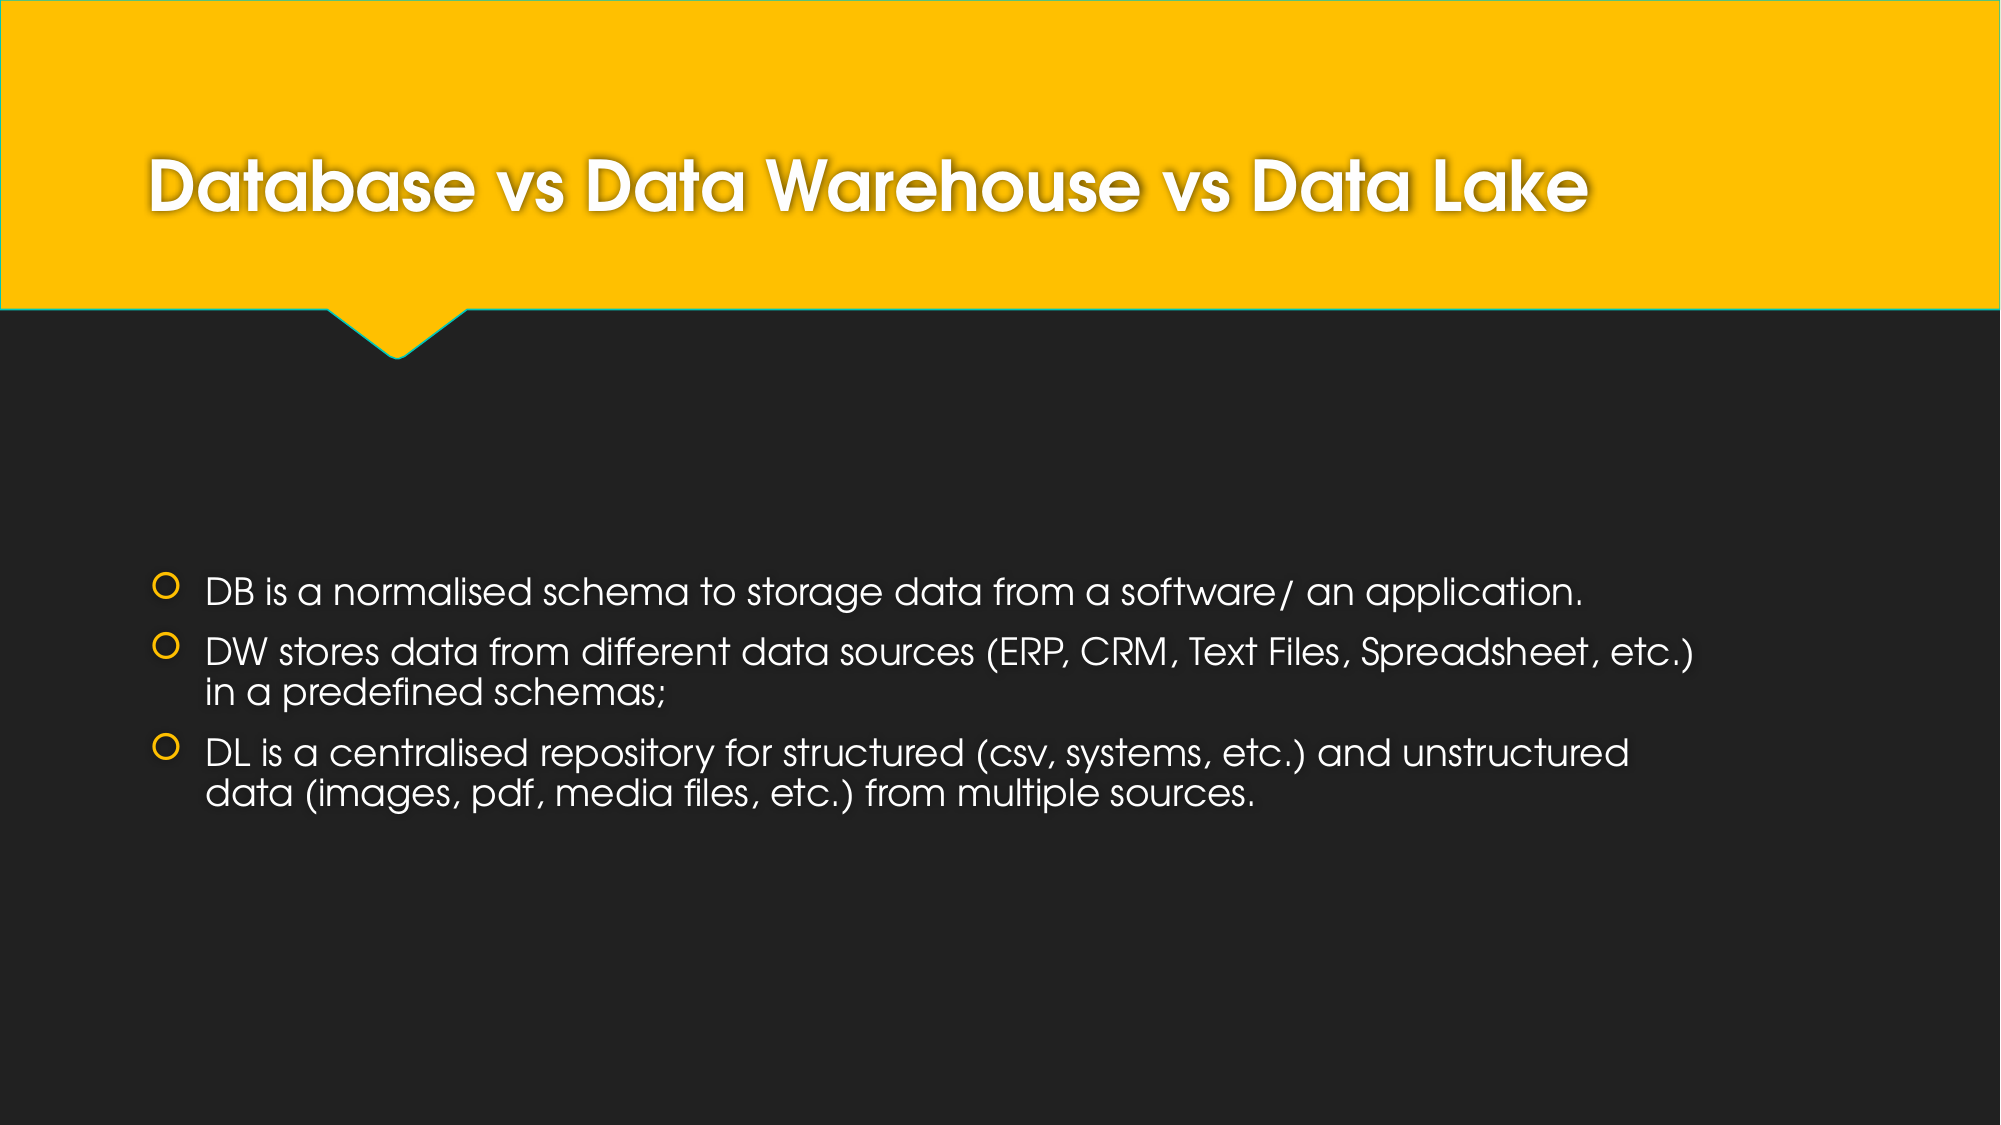

# Database vs Data Warehouse vs Data Lake
DB is a normalised schema to storage data from a software/ an application.
DW stores data from different data sources (ERP, CRM, Text Files, Spreadsheet, etc.) in a predefined schemas;
DL is a centralised repository for structured (csv, systems, etc.) and unstructured data (images, pdf, media files, etc.) from multiple sources.